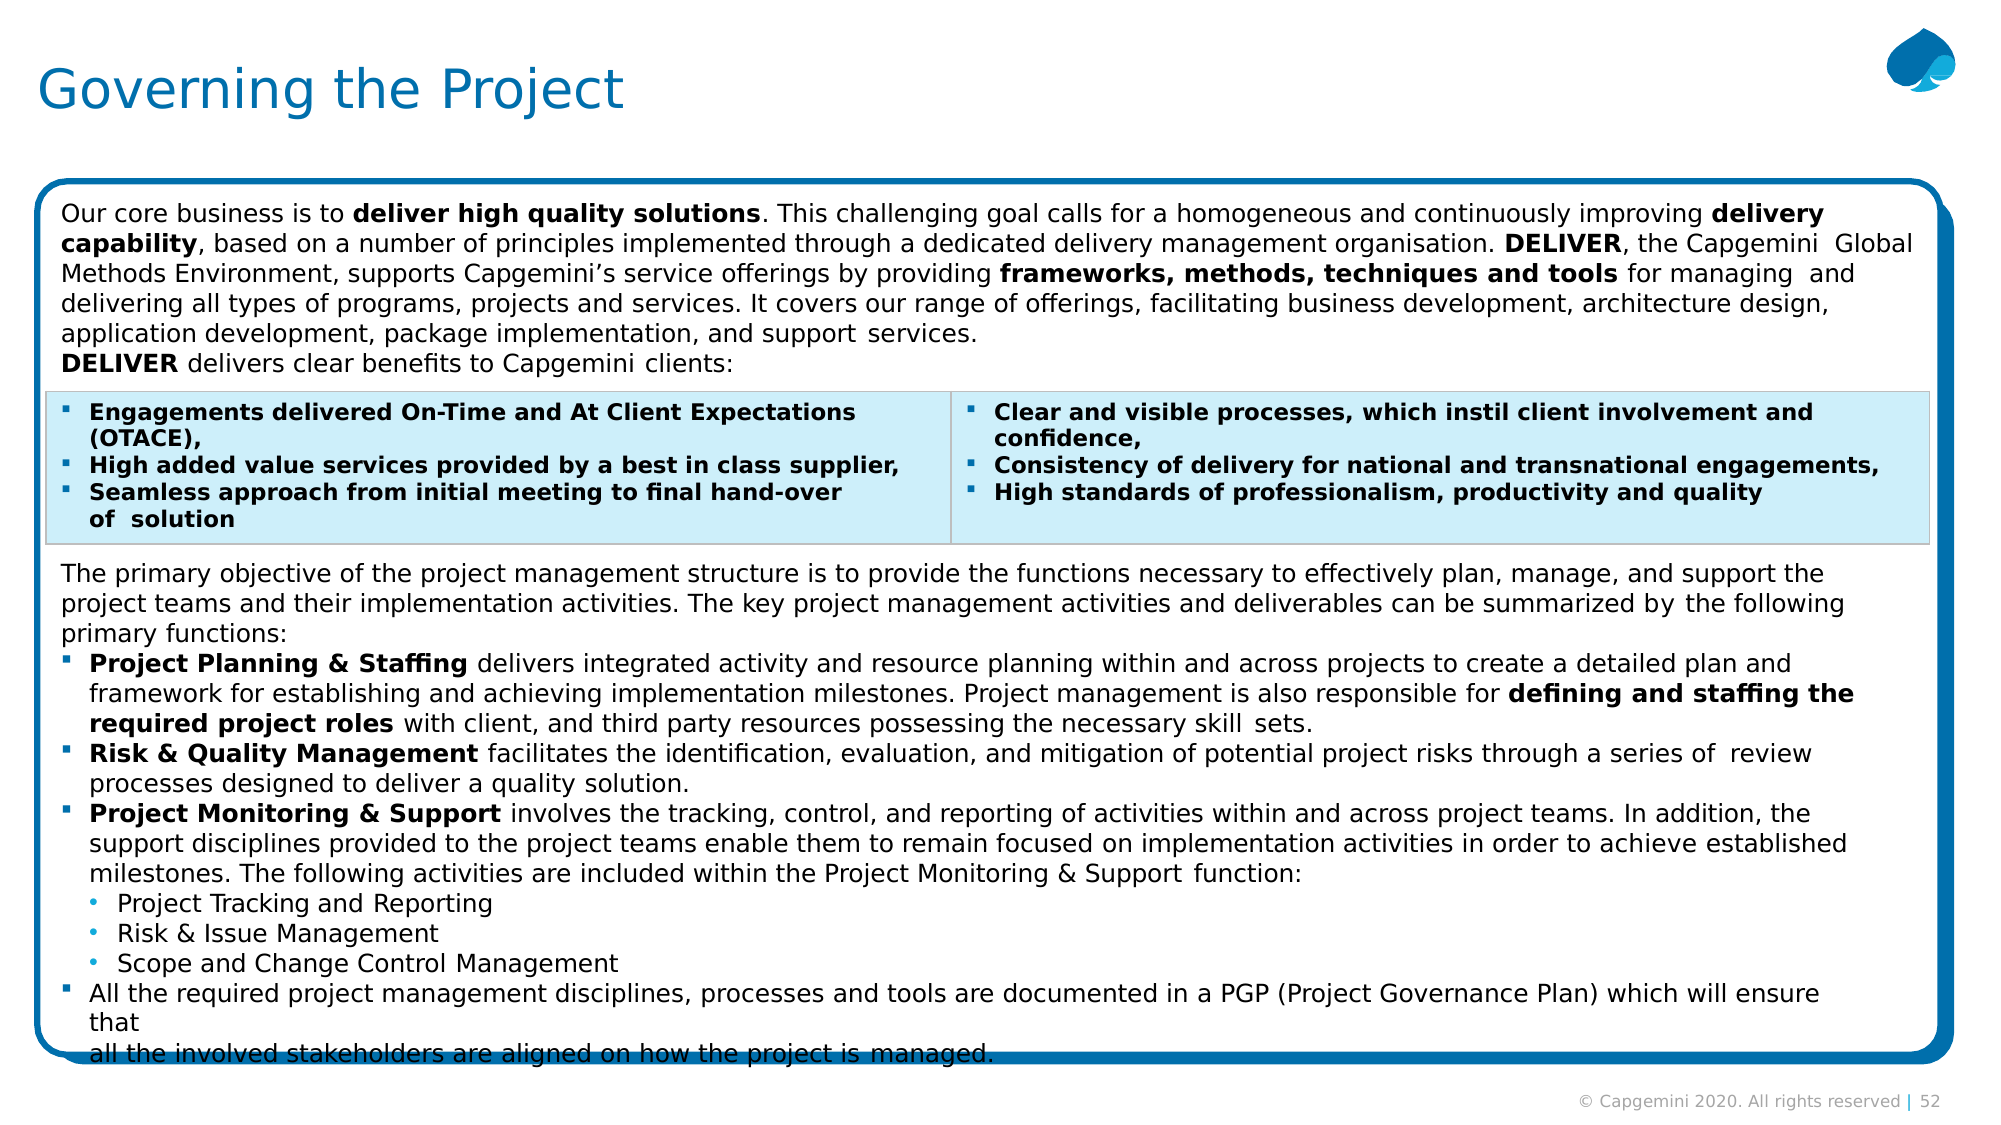

# Governing the Project

Our core business is to deliver high quality solutions. This challenging goal calls for a homogeneous and continuously improving delivery  capability, based on a number of principles implemented through a dedicated delivery management organisation. DELIVER, the Capgemini  Global Methods Environment, supports Capgemini’s service offerings by providing frameworks, methods, techniques and tools for managing  and delivering all types of programs, projects and services. It covers our range of offerings, facilitating business development, architecture design,  application development, package implementation, and support services.
DELIVER delivers clear benefits to Capgemini clients:

| Engagements delivered On-Time and At Client Expectations (OTACE), High added value services provided by a best in class supplier, Seamless approach from initial meeting to final hand-over of solution | Clear and visible processes, which instil client involvement and confidence, Consistency of delivery for national and transnational engagements, High standards of professionalism, productivity and quality |
| --- | --- |
The primary objective of the project management structure is to provide the functions necessary to effectively plan, manage, and support the  project teams and their implementation activities. The key project management activities and deliverables can be summarized by the following  primary functions:
Project Planning & Staffing delivers integrated activity and resource planning within and across projects to create a detailed plan and  framework for establishing and achieving implementation milestones. Project management is also responsible for defining and staffing the  required project roles with client, and third party resources possessing the necessary skill sets.
Risk & Quality Management facilitates the identification, evaluation, and mitigation of potential project risks through a series of review
processes designed to deliver a quality solution.
Project Monitoring & Support involves the tracking, control, and reporting of activities within and across project teams. In addition, the  support disciplines provided to the project teams enable them to remain focused on implementation activities in order to achieve established  milestones. The following activities are included within the Project Monitoring & Support function:
Project Tracking and Reporting
Risk & Issue Management
Scope and Change Control Management
All the required project management disciplines, processes and tools are documented in a PGP (Project Governance Plan) which will ensure that
all the involved stakeholders are aligned on how the project is managed.
Capgemini’s Response Salesforce Rollout Project | Sep 2020
© Capgemini 2020. All rights reserved | 52